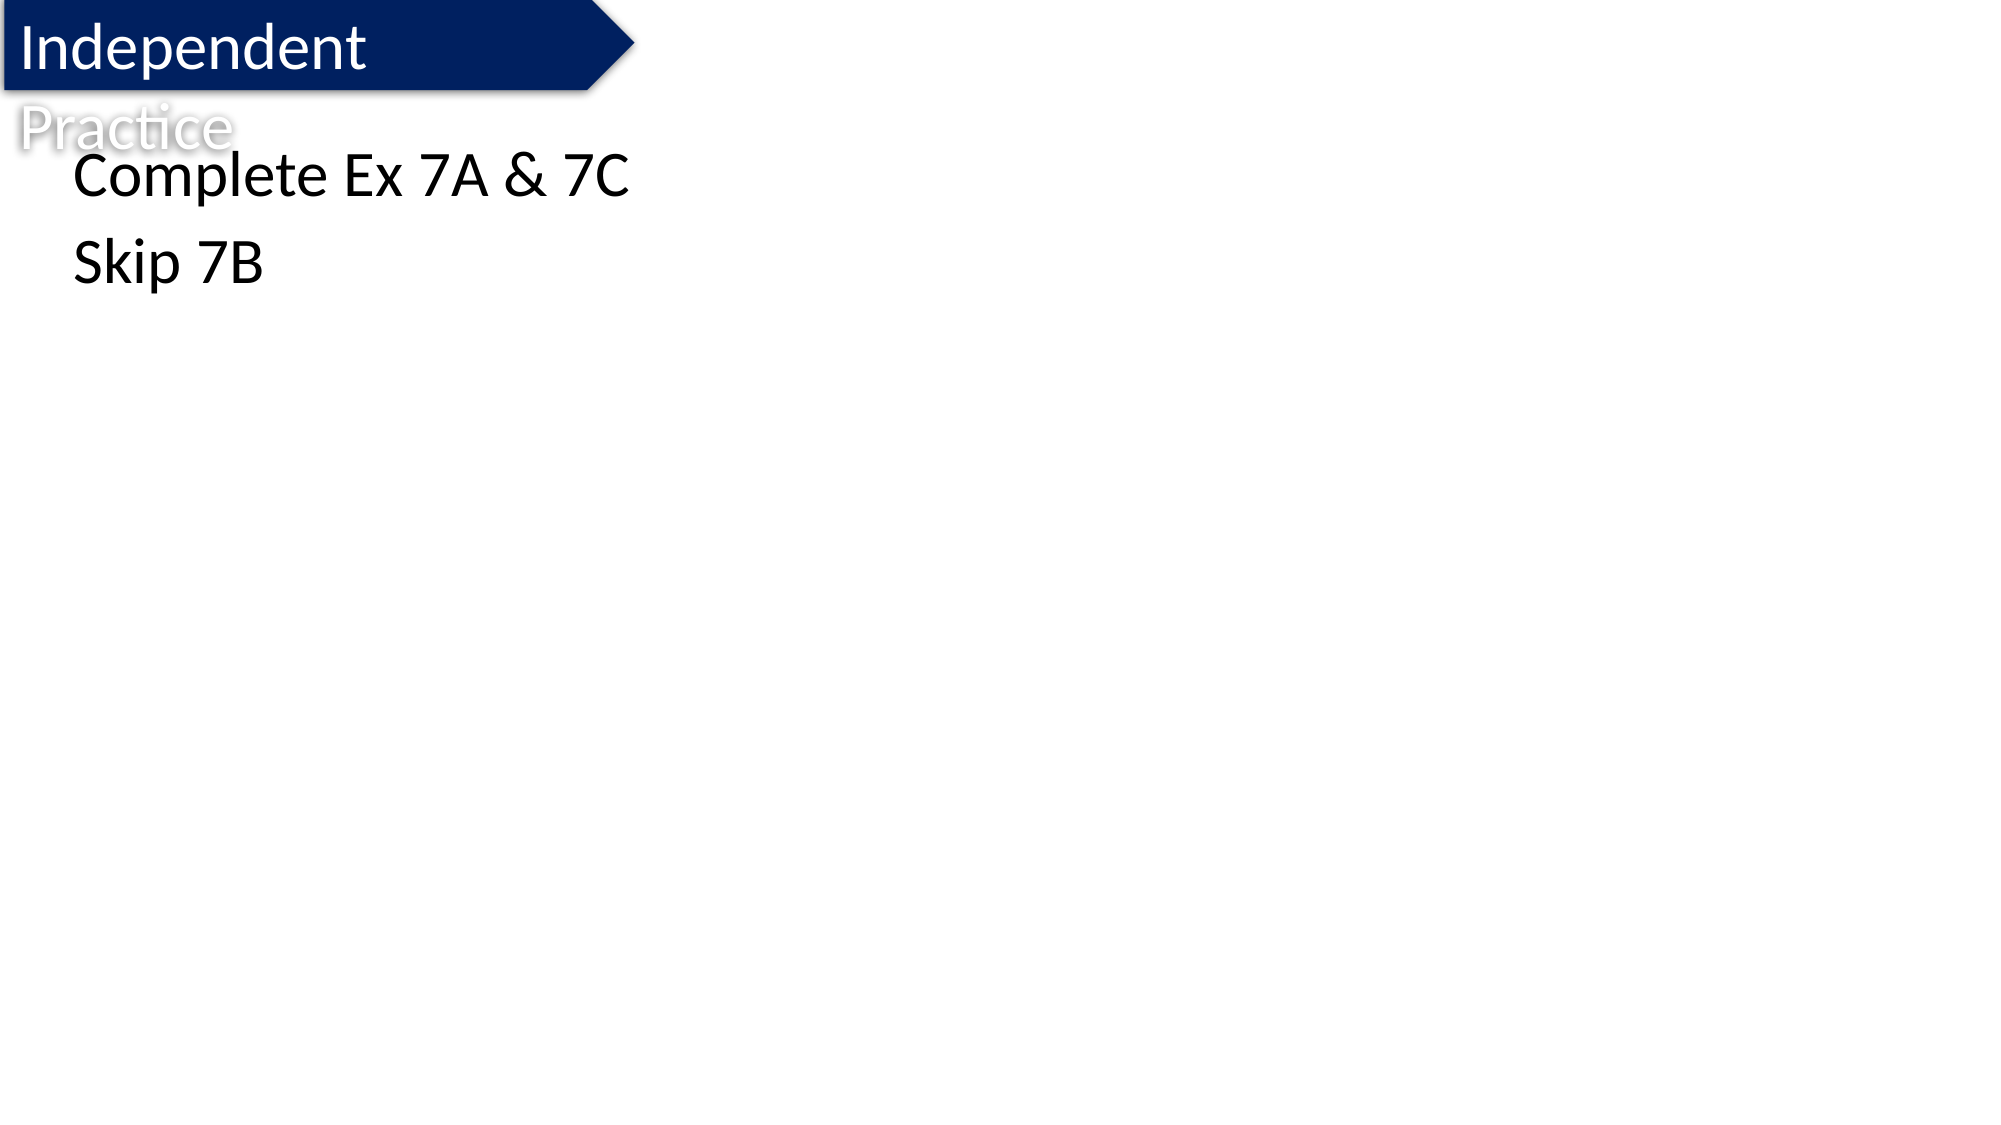

Independent Practice
Complete Ex 7A & 7C
Skip 7B